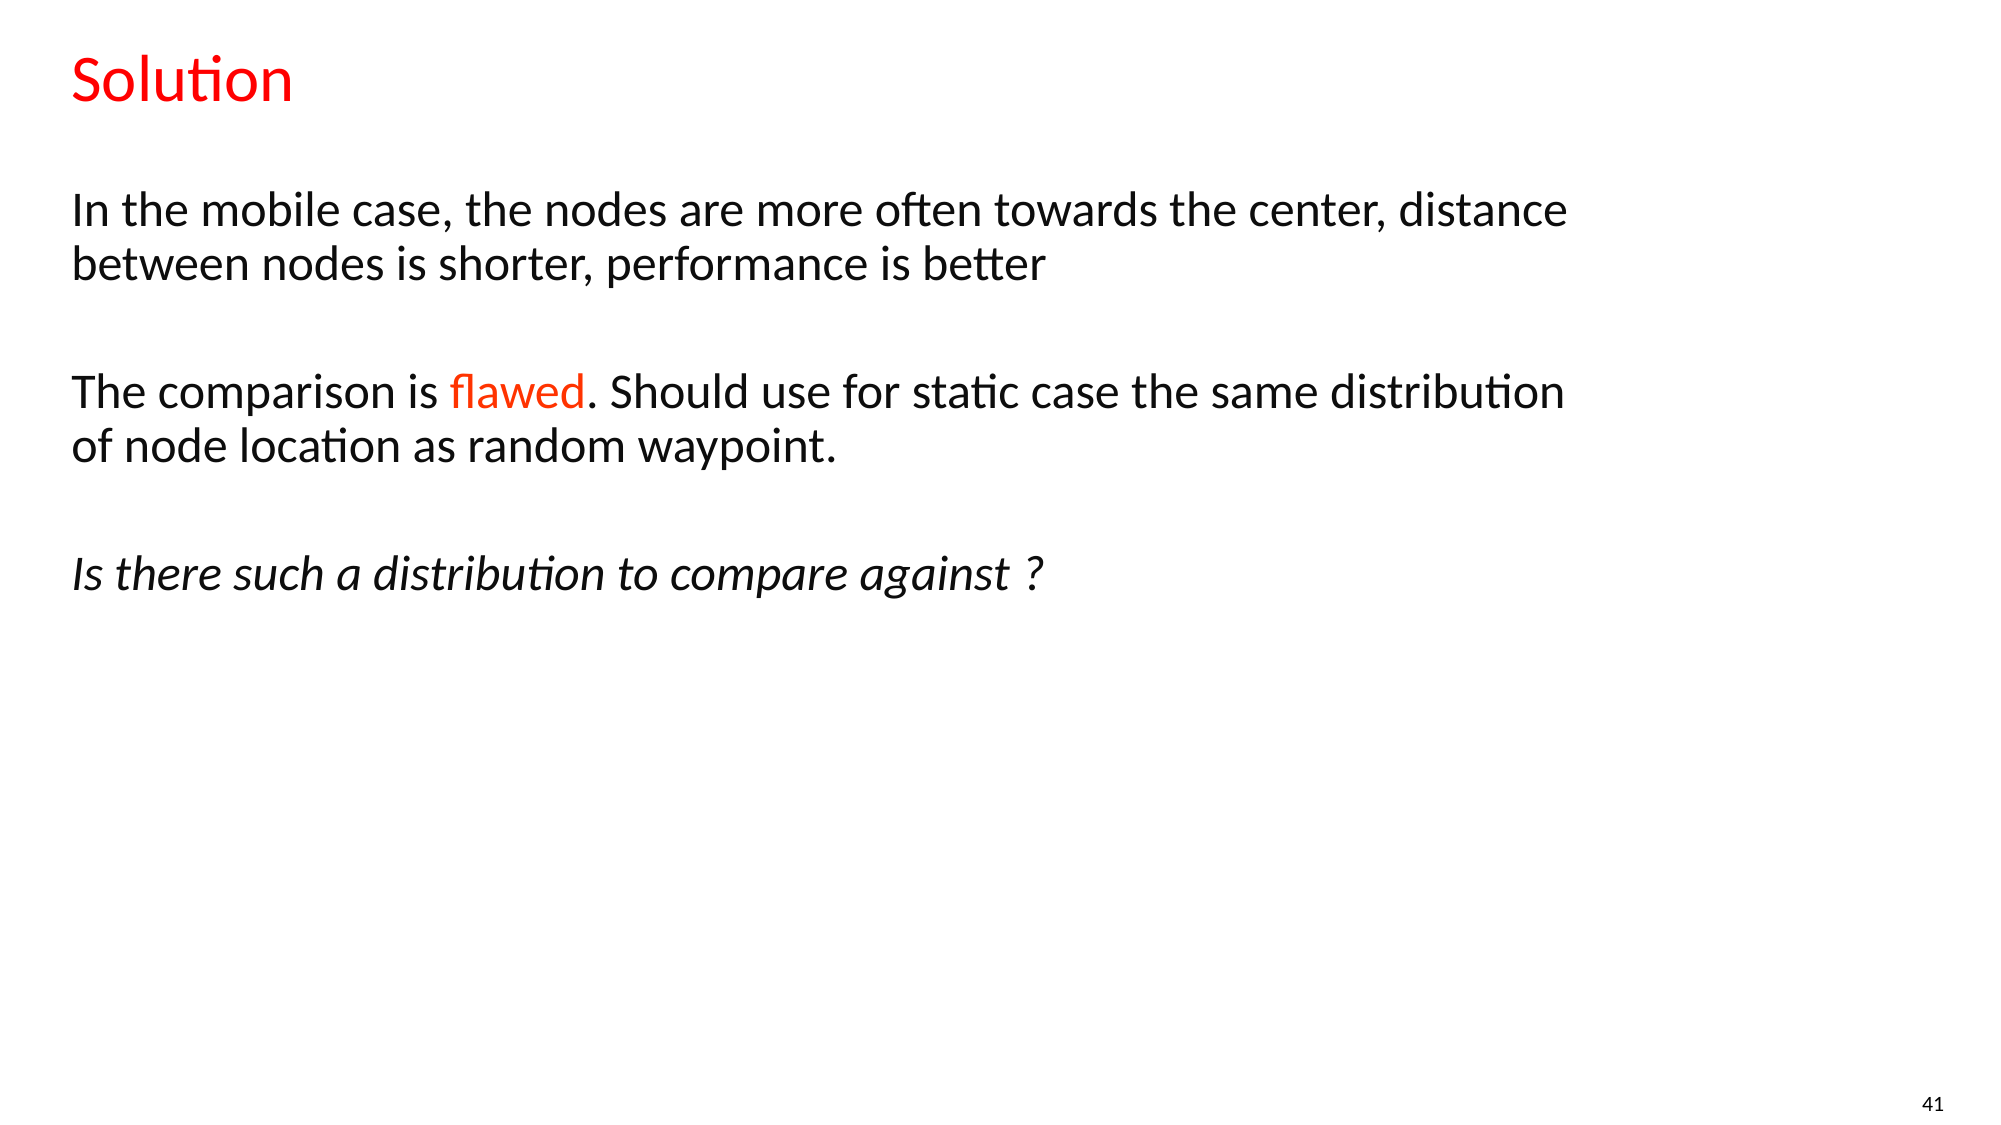

# Solution
In the mobile case, the nodes are more often towards the center, distance between nodes is shorter, performance is better

The comparison is flawed. Should use for static case the same distribution of node location as random waypoint.

Is there such a distribution to compare against ?

41